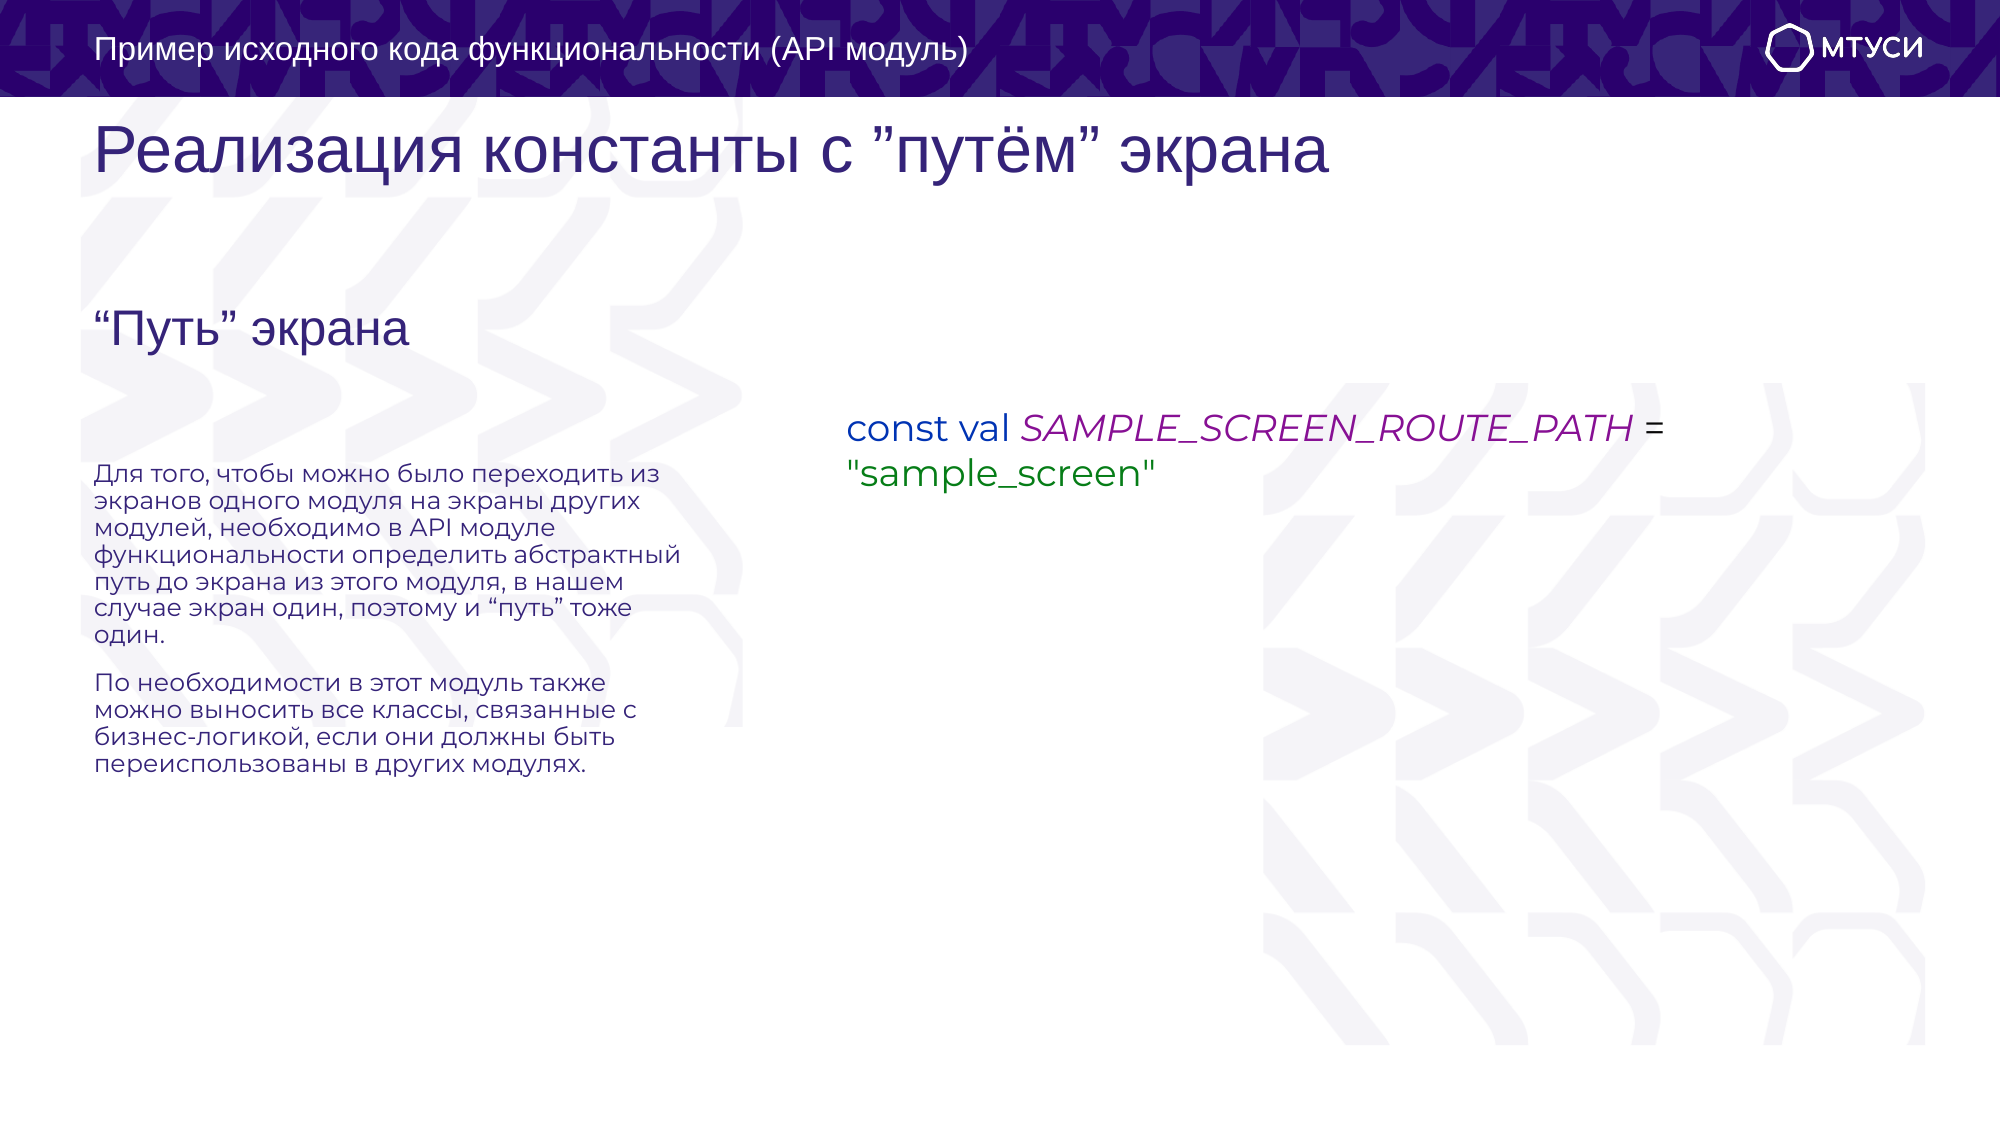

Пример исходного кода функциональности (API модуль)
# Реализация константы с ”путём” экрана
“Путь” экрана
const val SAMPLE_SCREEN_ROUTE_PATH = 	"sample_screen"
Для того, чтобы можно было переходить из экранов одного модуля на экраны других модулей, необходимо в API модуле функциональности определить абстрактный путь до экрана из этого модуля, в нашем случае экран один, поэтому и “путь” тоже один.
По необходимости в этот модуль также можно выносить все классы, связанные с бизнес-логикой, если они должны быть переиспользованы в других модулях.